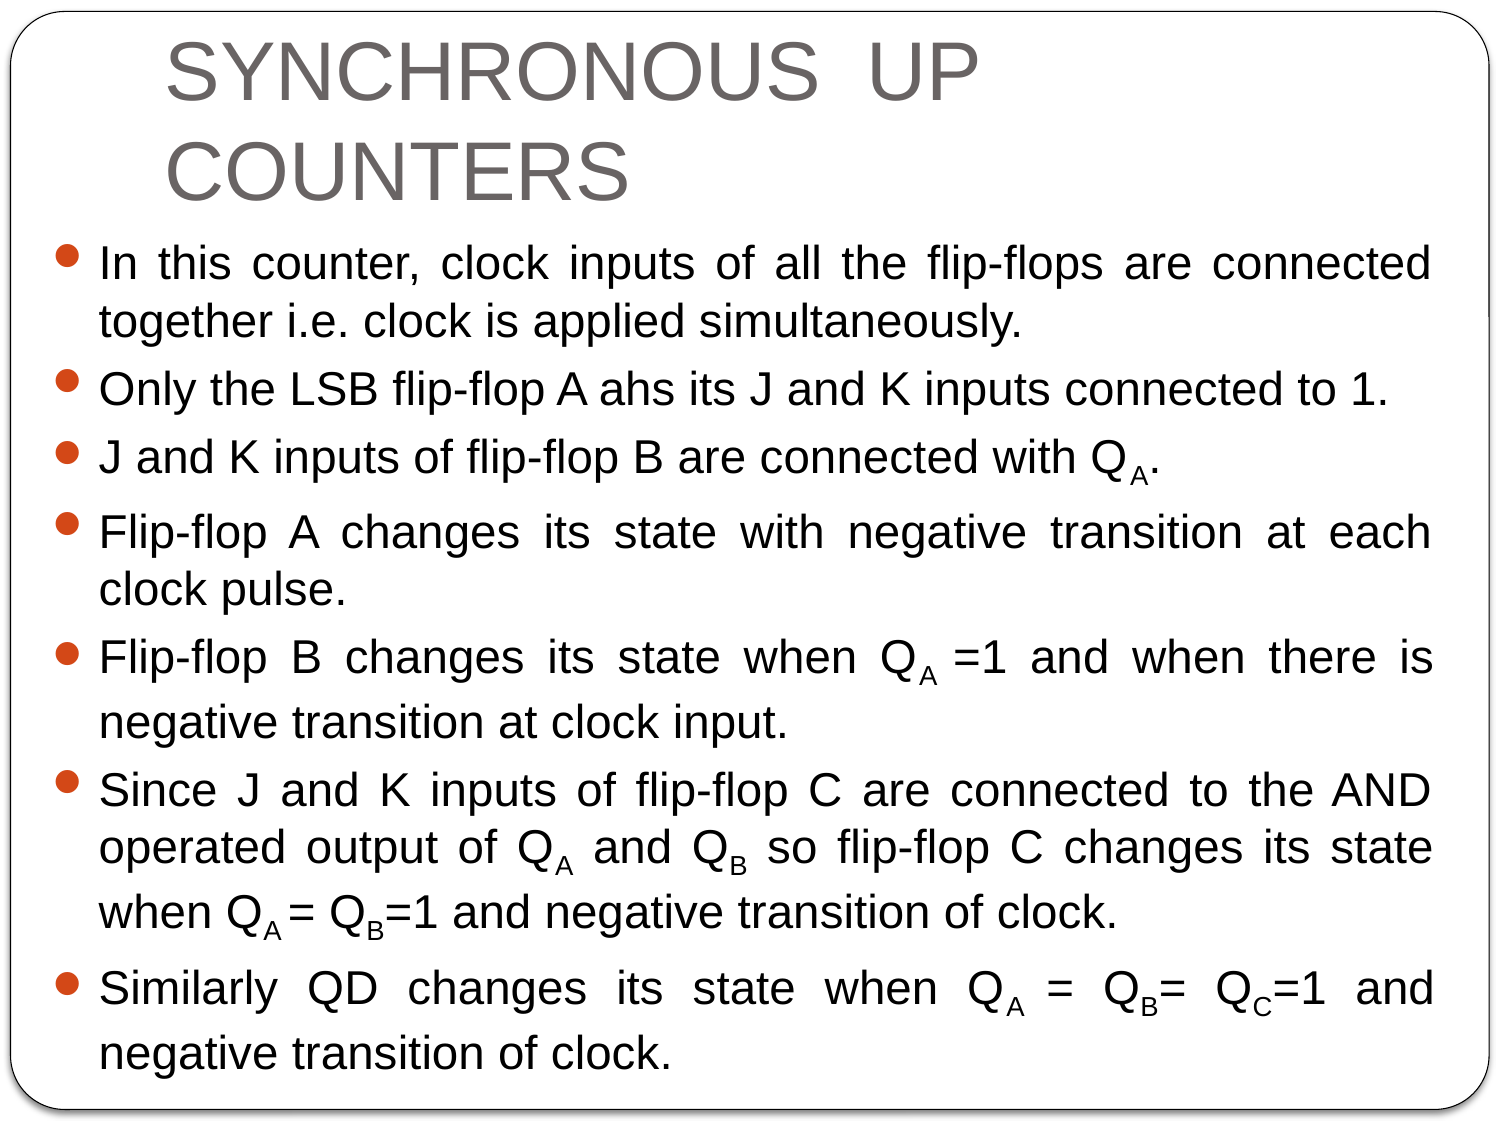

# SYNCHRONOUS  UP COUNTERS
In this counter, clock inputs of all the flip-flops are connected together i.e. clock is applied simultaneously.
Only the LSB flip-flop A ahs its J and K inputs connected to 1.
J and K inputs of flip-flop B are connected with QA.
Flip-flop A changes its state with negative transition at each clock pulse.
Flip-flop B changes its state when QA =1 and when there is negative transition at clock input.
Since J and K inputs of flip-flop C are connected to the AND operated output of QA and QB so flip-flop C changes its state when QA = QB=1 and negative transition of clock.
Similarly QD changes its state when QA = QB= QC=1 and negative transition of clock.